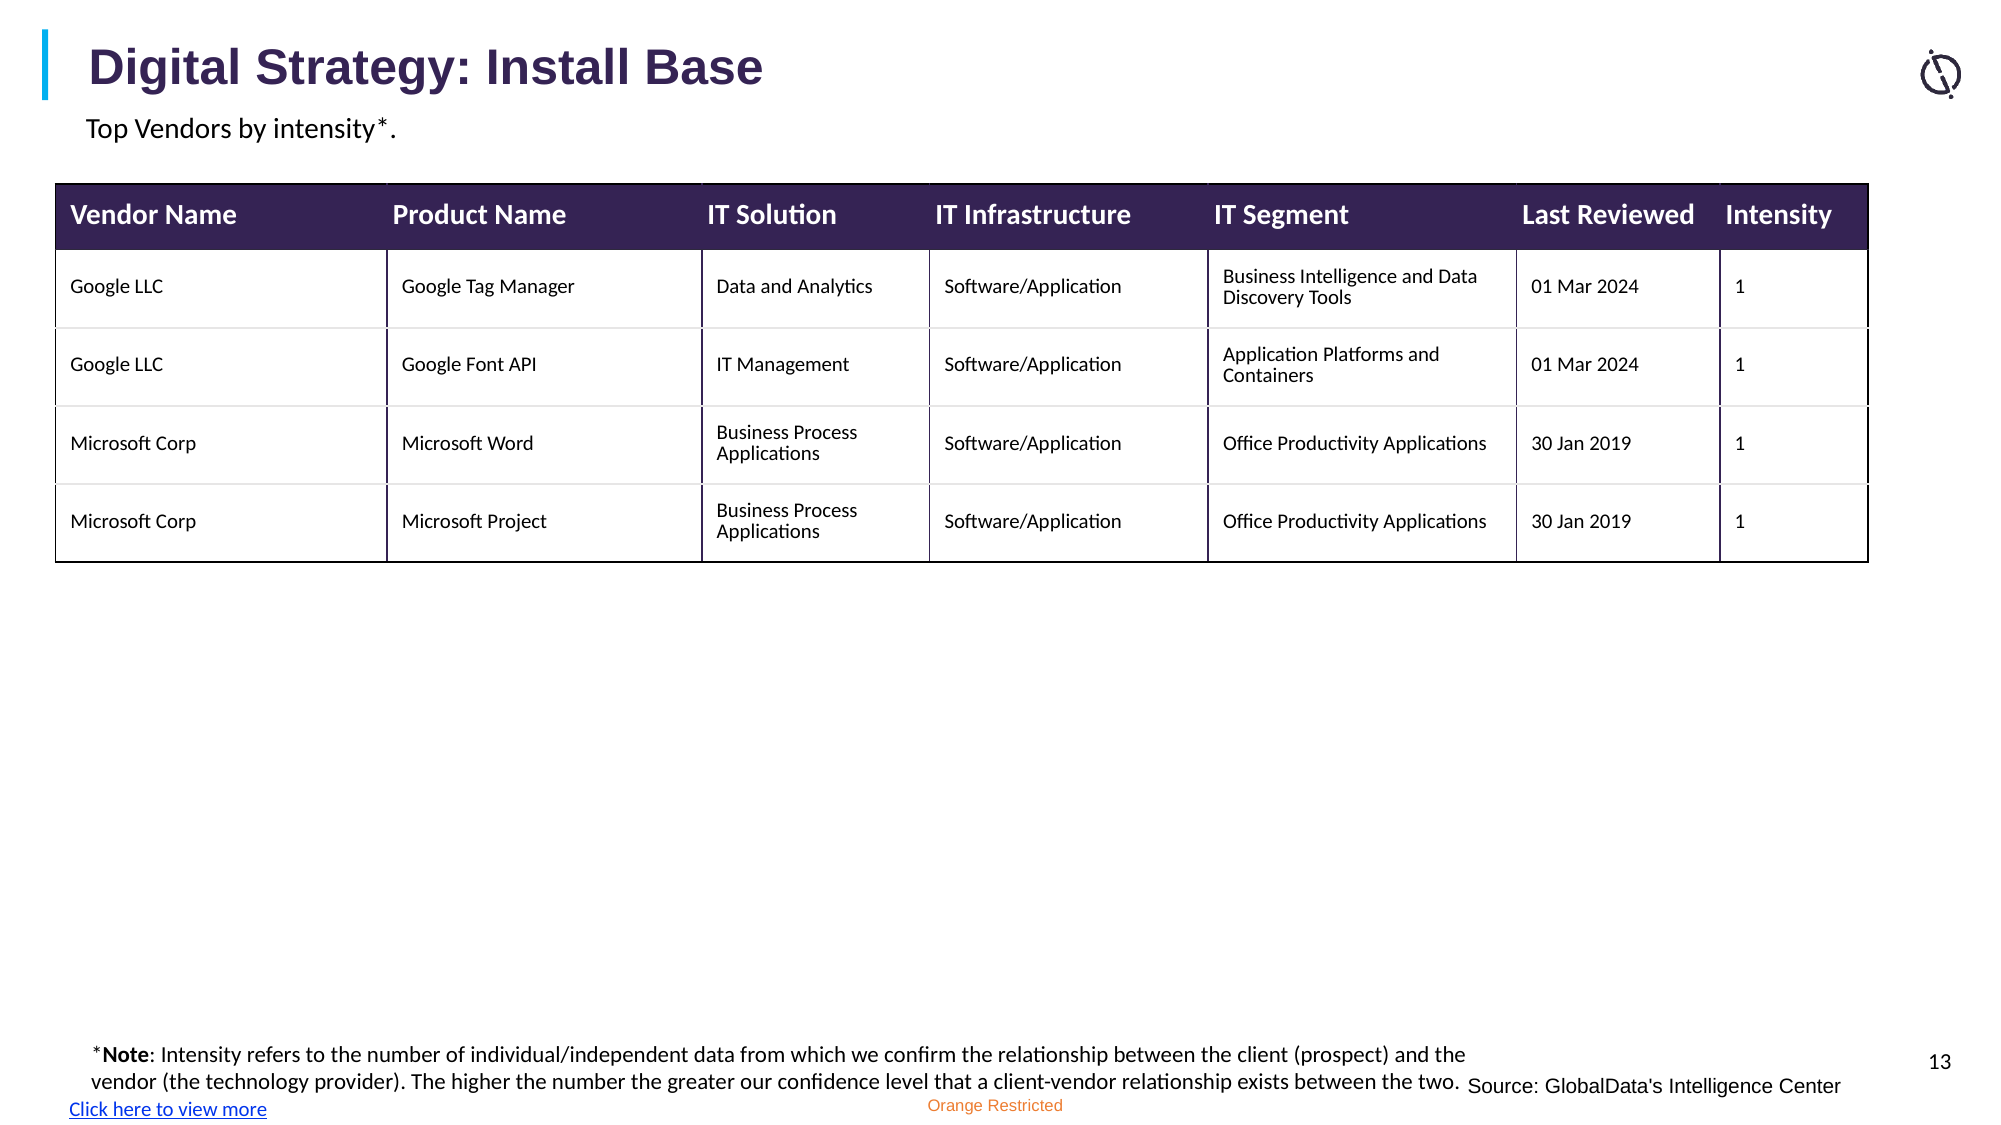

Digital Strategy: Install Base
Top Vendors by intensity*.
| Vendor Name | Product Name | IT Solution | IT Infrastructure | IT Segment | Last Reviewed | Intensity |
| --- | --- | --- | --- | --- | --- | --- |
| Google LLC | Google Tag Manager | Data and Analytics | Software/Application | Business Intelligence and Data Discovery Tools | 01 Mar 2024 | 1 |
| Google LLC | Google Font API | IT Management | Software/Application | Application Platforms and Containers | 01 Mar 2024 | 1 |
| Microsoft Corp | Microsoft Word | Business Process Applications | Software/Application | Office Productivity Applications | 30 Jan 2019 | 1 |
| Microsoft Corp | Microsoft Project | Business Process Applications | Software/Application | Office Productivity Applications | 30 Jan 2019 | 1 |
*Note: Intensity refers to the number of individual/independent data from which we confirm the relationship between the client (prospect) and the vendor (the technology provider). The higher the number the greater our confidence level that a client-vendor relationship exists between the two.
Click here to view more